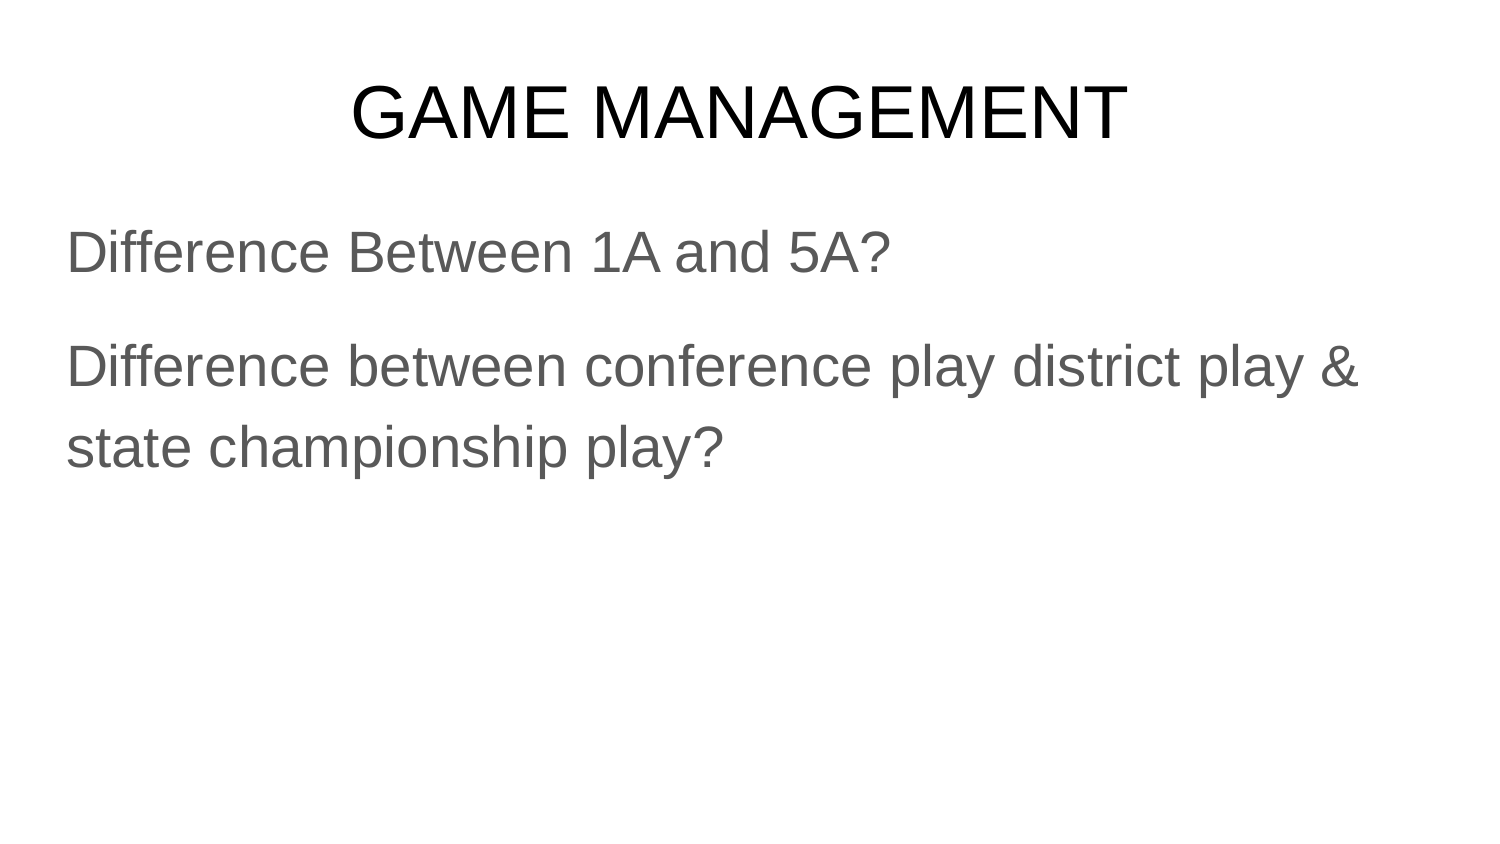

# GAME MANAGEMENT
Difference Between 1A and 5A?
Difference between conference play district play & state championship play?